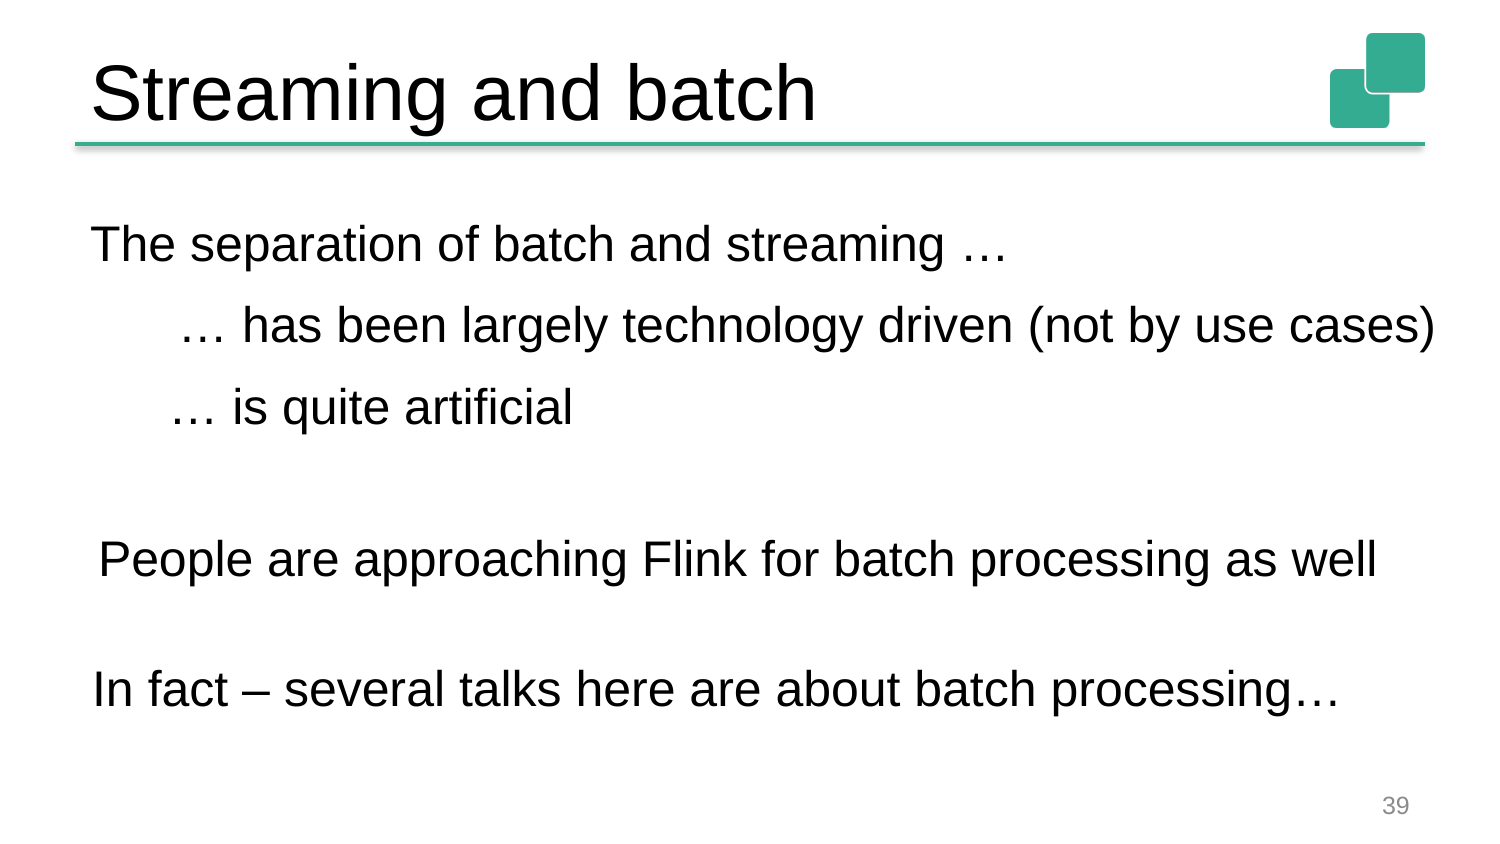

# Streaming and batch
The separation of batch and streaming …
… has been largely technology driven (not by use cases)
… is quite artificial
People are approaching Flink for batch processing as well
In fact – several talks here are about batch processing…
39